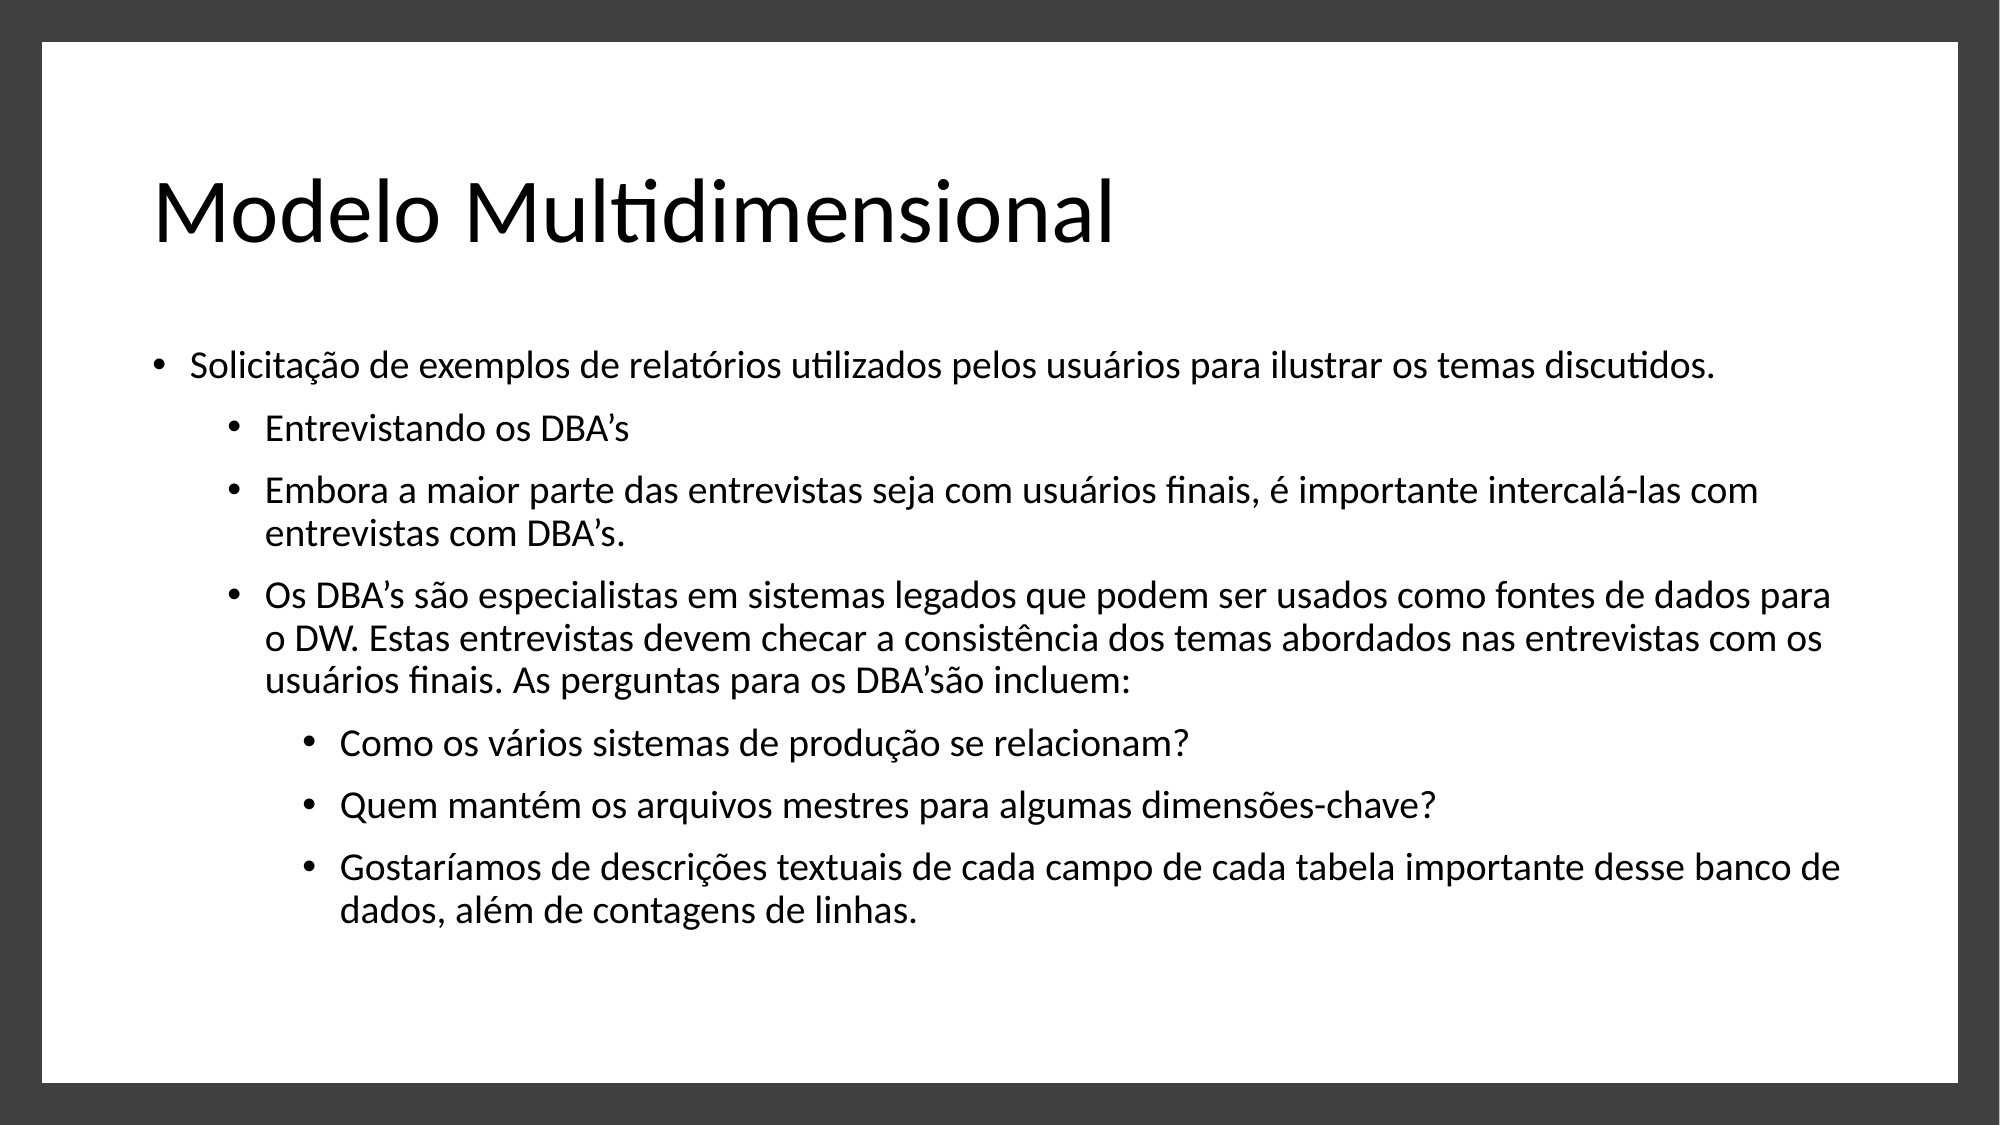

# Modelo Multidimensional

Solicitação de exemplos de relatórios utilizados pelos usuários para ilustrar os temas discutidos.
Entrevistando os DBA’s
Embora a maior parte das entrevistas seja com usuários finais, é importante intercalá-las com entrevistas com DBA’s.
Os DBA’s são especialistas em sistemas legados que podem ser usados como fontes de dados para o DW. Estas entrevistas devem checar a consistência dos temas abordados nas entrevistas com os usuários finais. As perguntas para os DBA’são incluem:
Como os vários sistemas de produção se relacionam?
Quem mantém os arquivos mestres para algumas dimensões-chave?
Gostaríamos de descrições textuais de cada campo de cada tabela importante desse banco de dados, além de contagens de linhas.